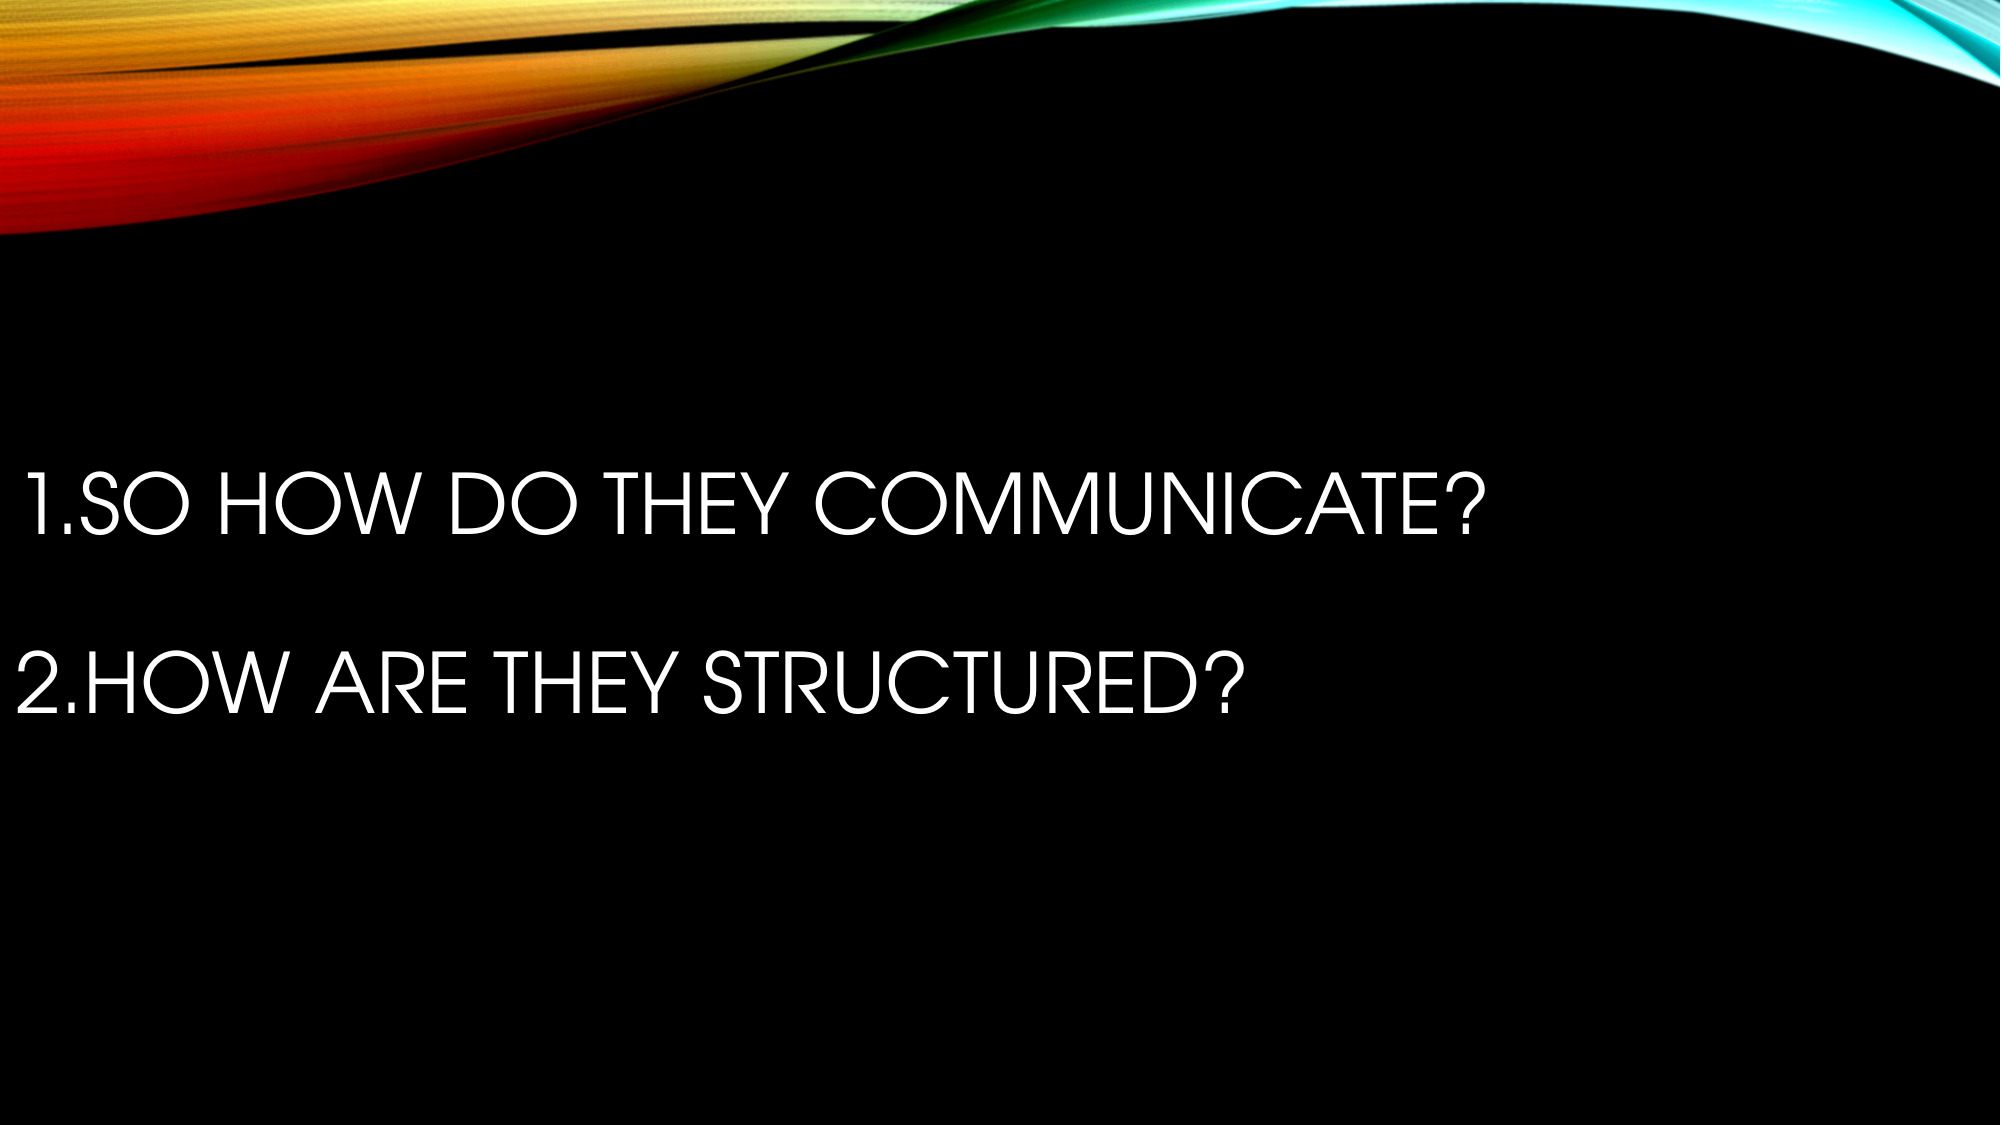

# 1.SO how do they communicate? 2.How are they structured?